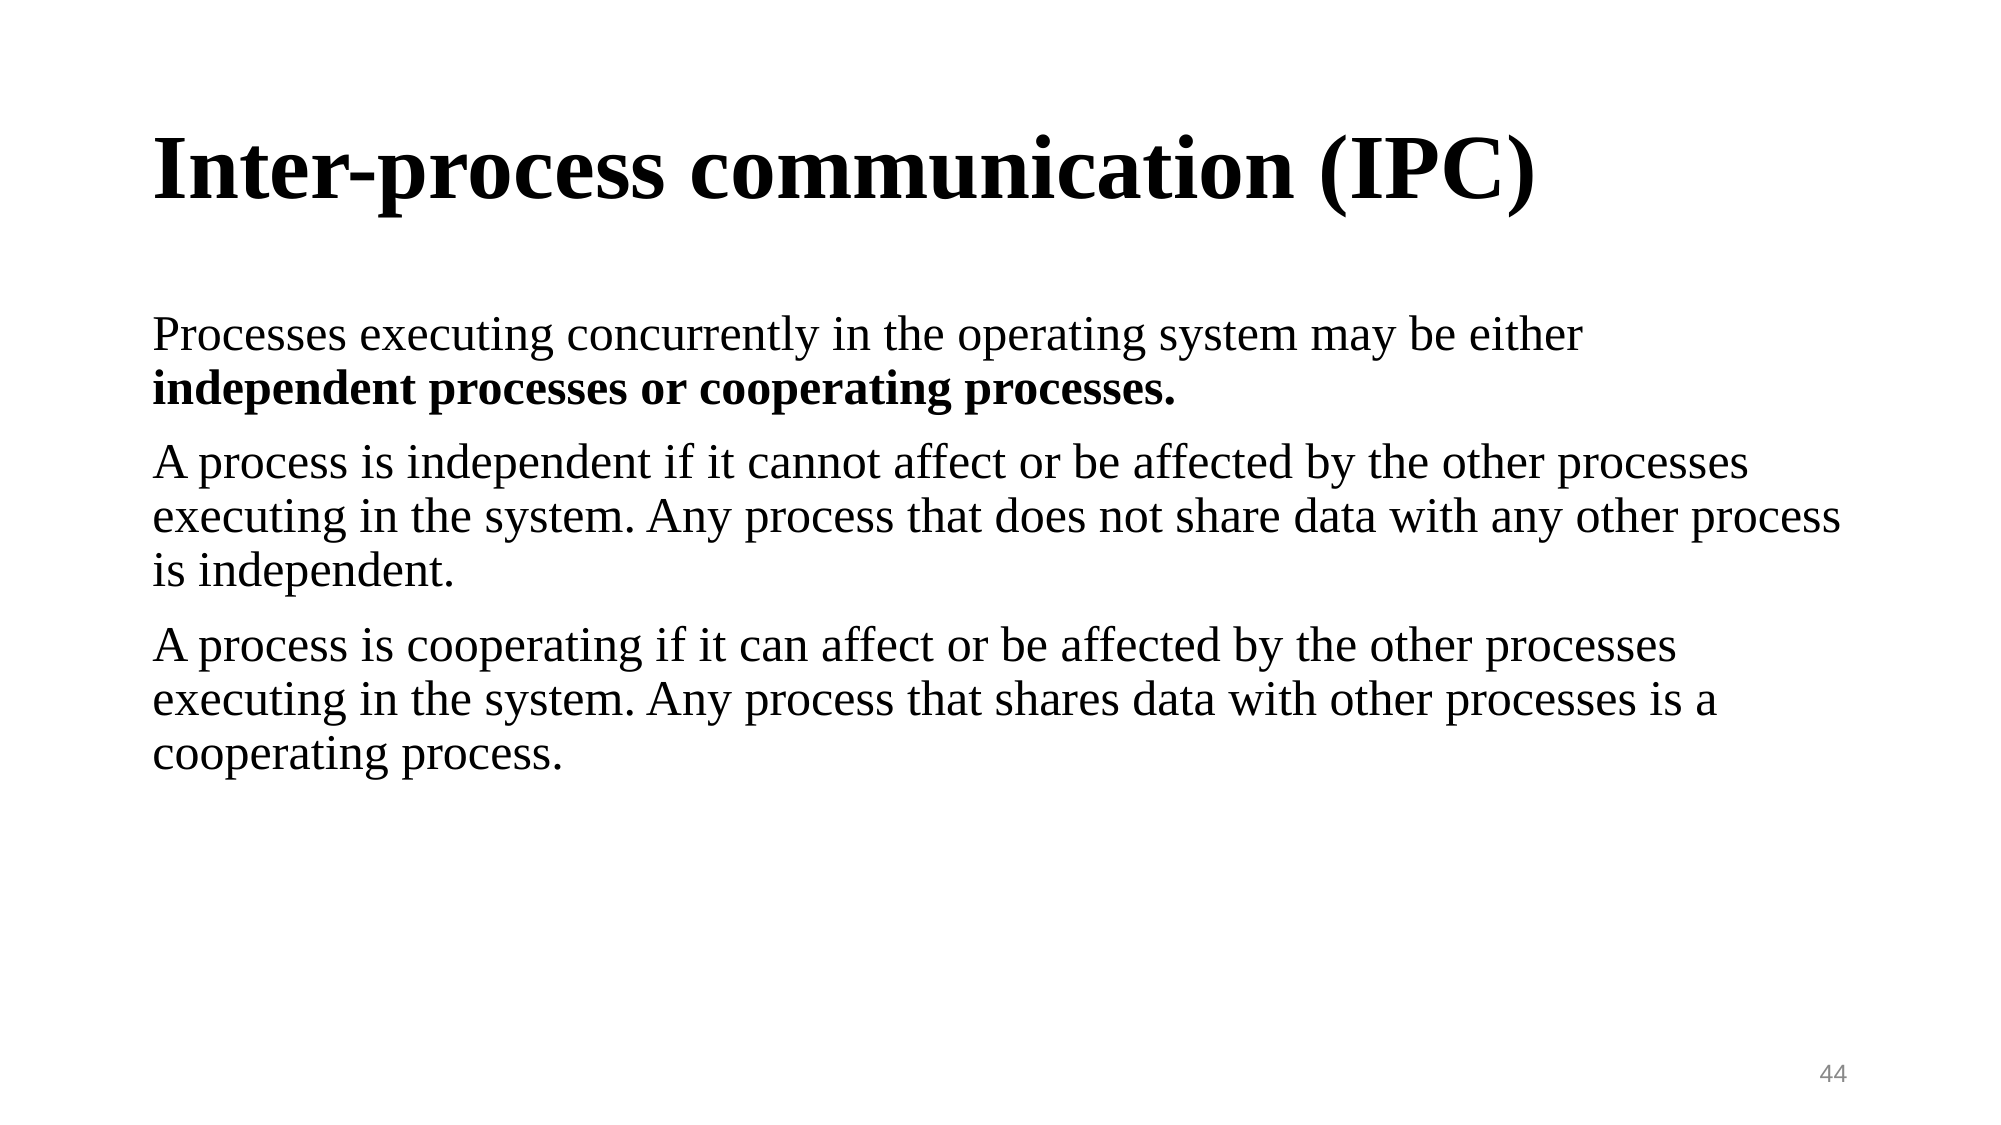

# Inter-process communication (IPC)
Processes executing concurrently in the operating system may be either independent processes or cooperating processes.
A process is independent if it cannot affect or be affected by the other processes executing in the system. Any process that does not share data with any other process is independent.
A process is cooperating if it can affect or be affected by the other processes executing in the system. Any process that shares data with other processes is a cooperating process.
44